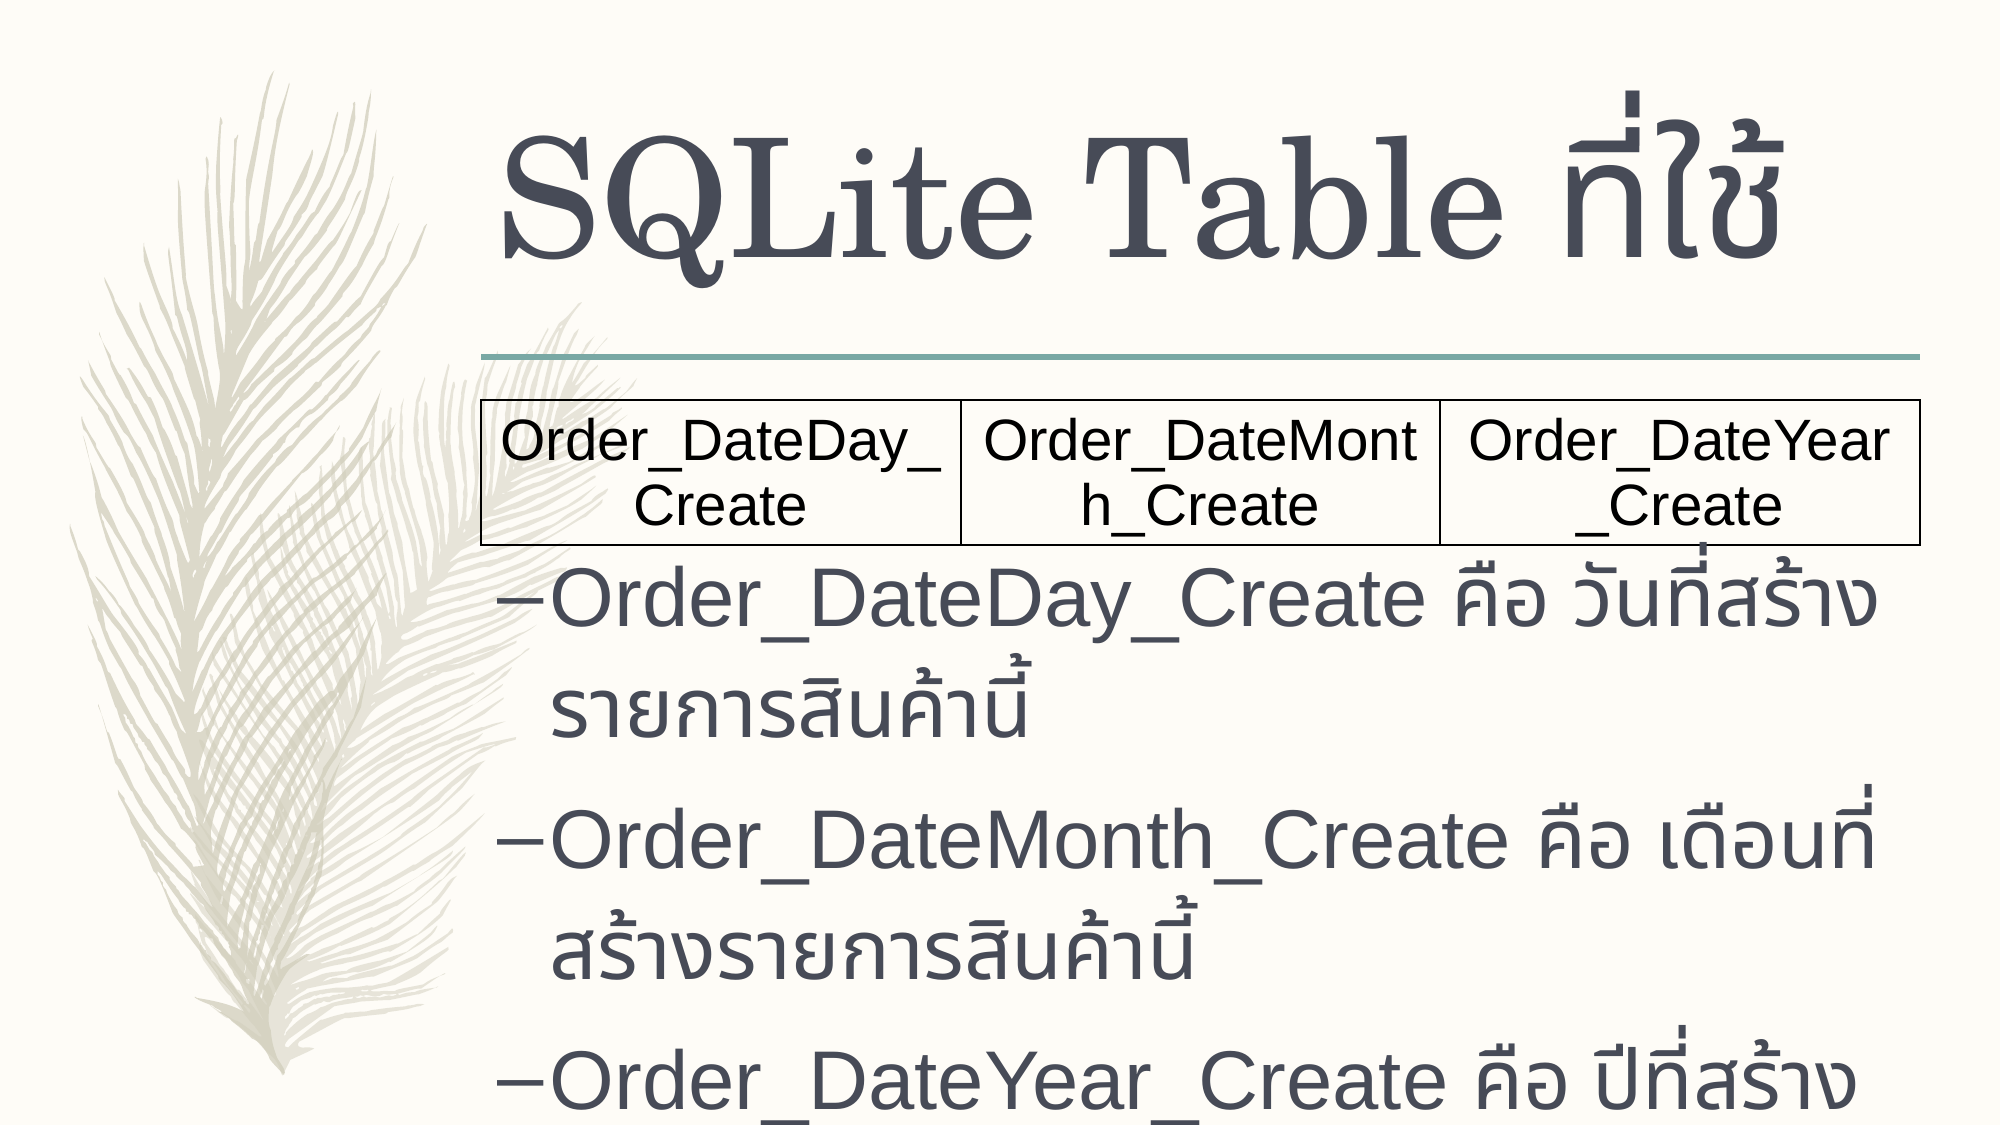

# SQLite Table ที่ใช้
| Order\_DateDay\_Create | Order\_DateMonth\_Create | Order\_DateYear\_Create |
| --- | --- | --- |
Order_DateDay_Create คือ วันที่สร้างรายการสินค้านี้
Order_DateMonth_Create คือ เดือนที่สร้างรายการสินค้านี้
Order_DateYear_Create คือ ปีที่สร้างรายการสินค้านี้